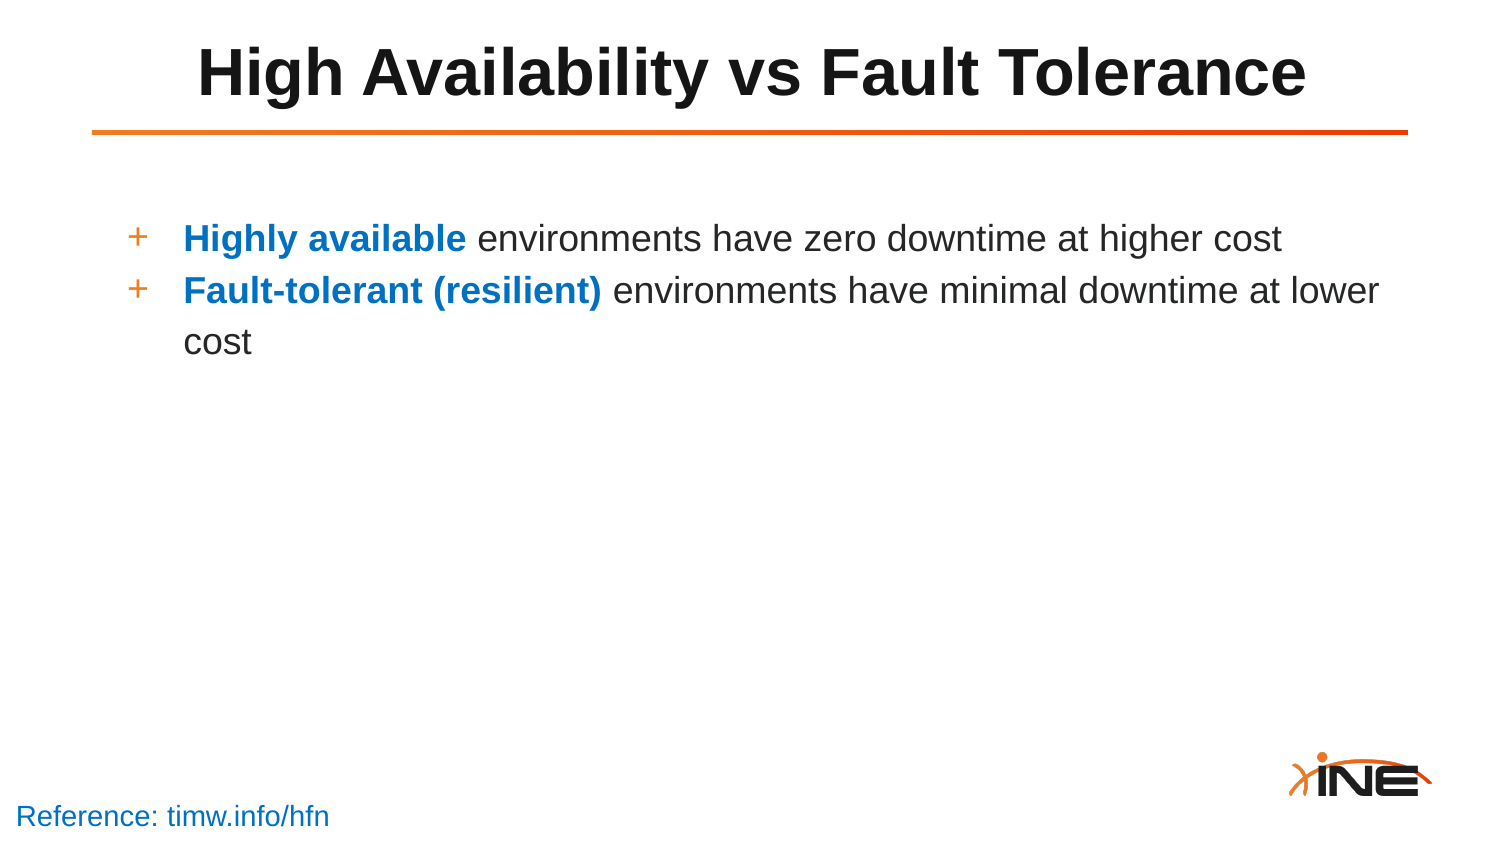

# High Availability vs Fault Tolerance
Highly available environments have zero downtime at higher cost
Fault-tolerant (resilient) environments have minimal downtime at lower cost
Reference: timw.info/hfn